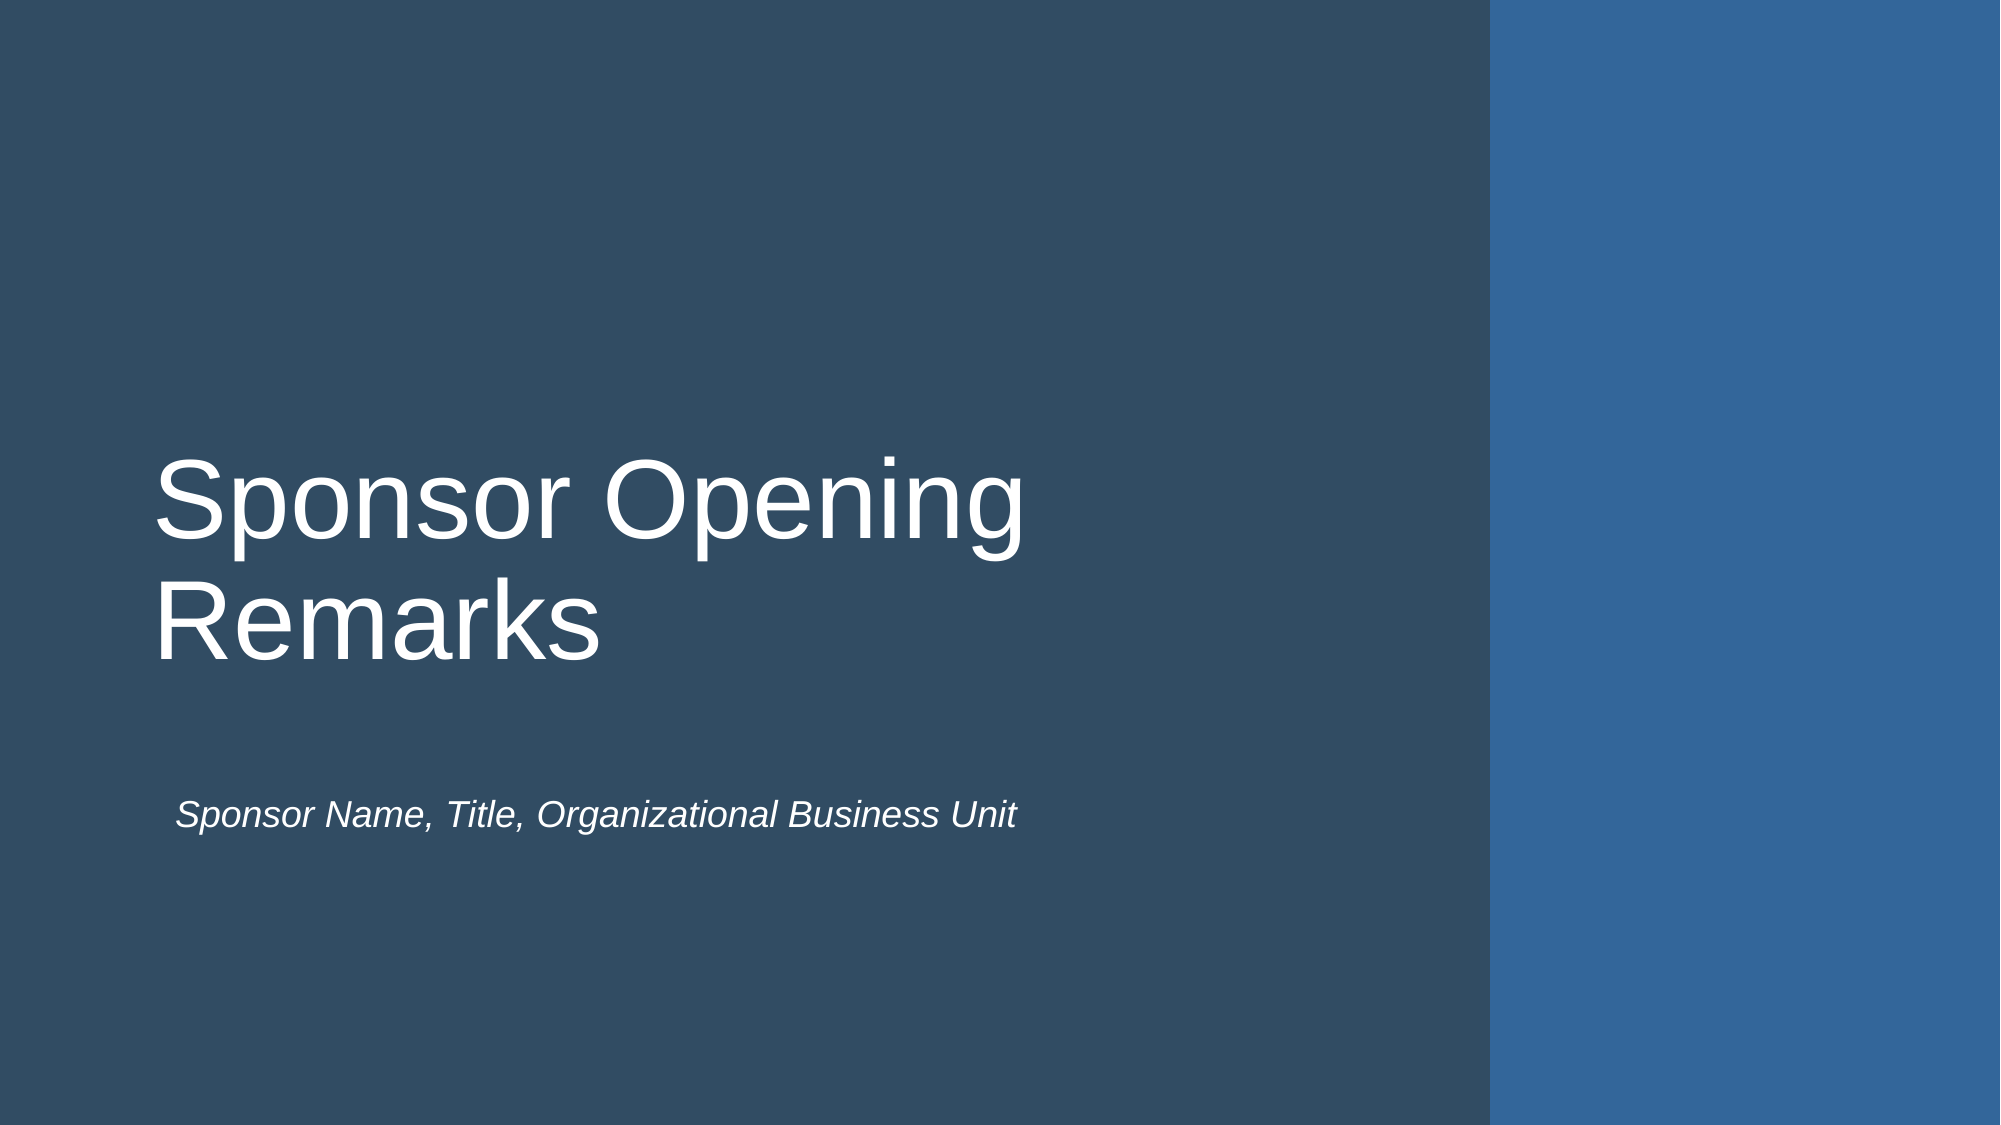

# Sponsor Opening Remarks
Sponsor Name, Title, Organizational Business Unit